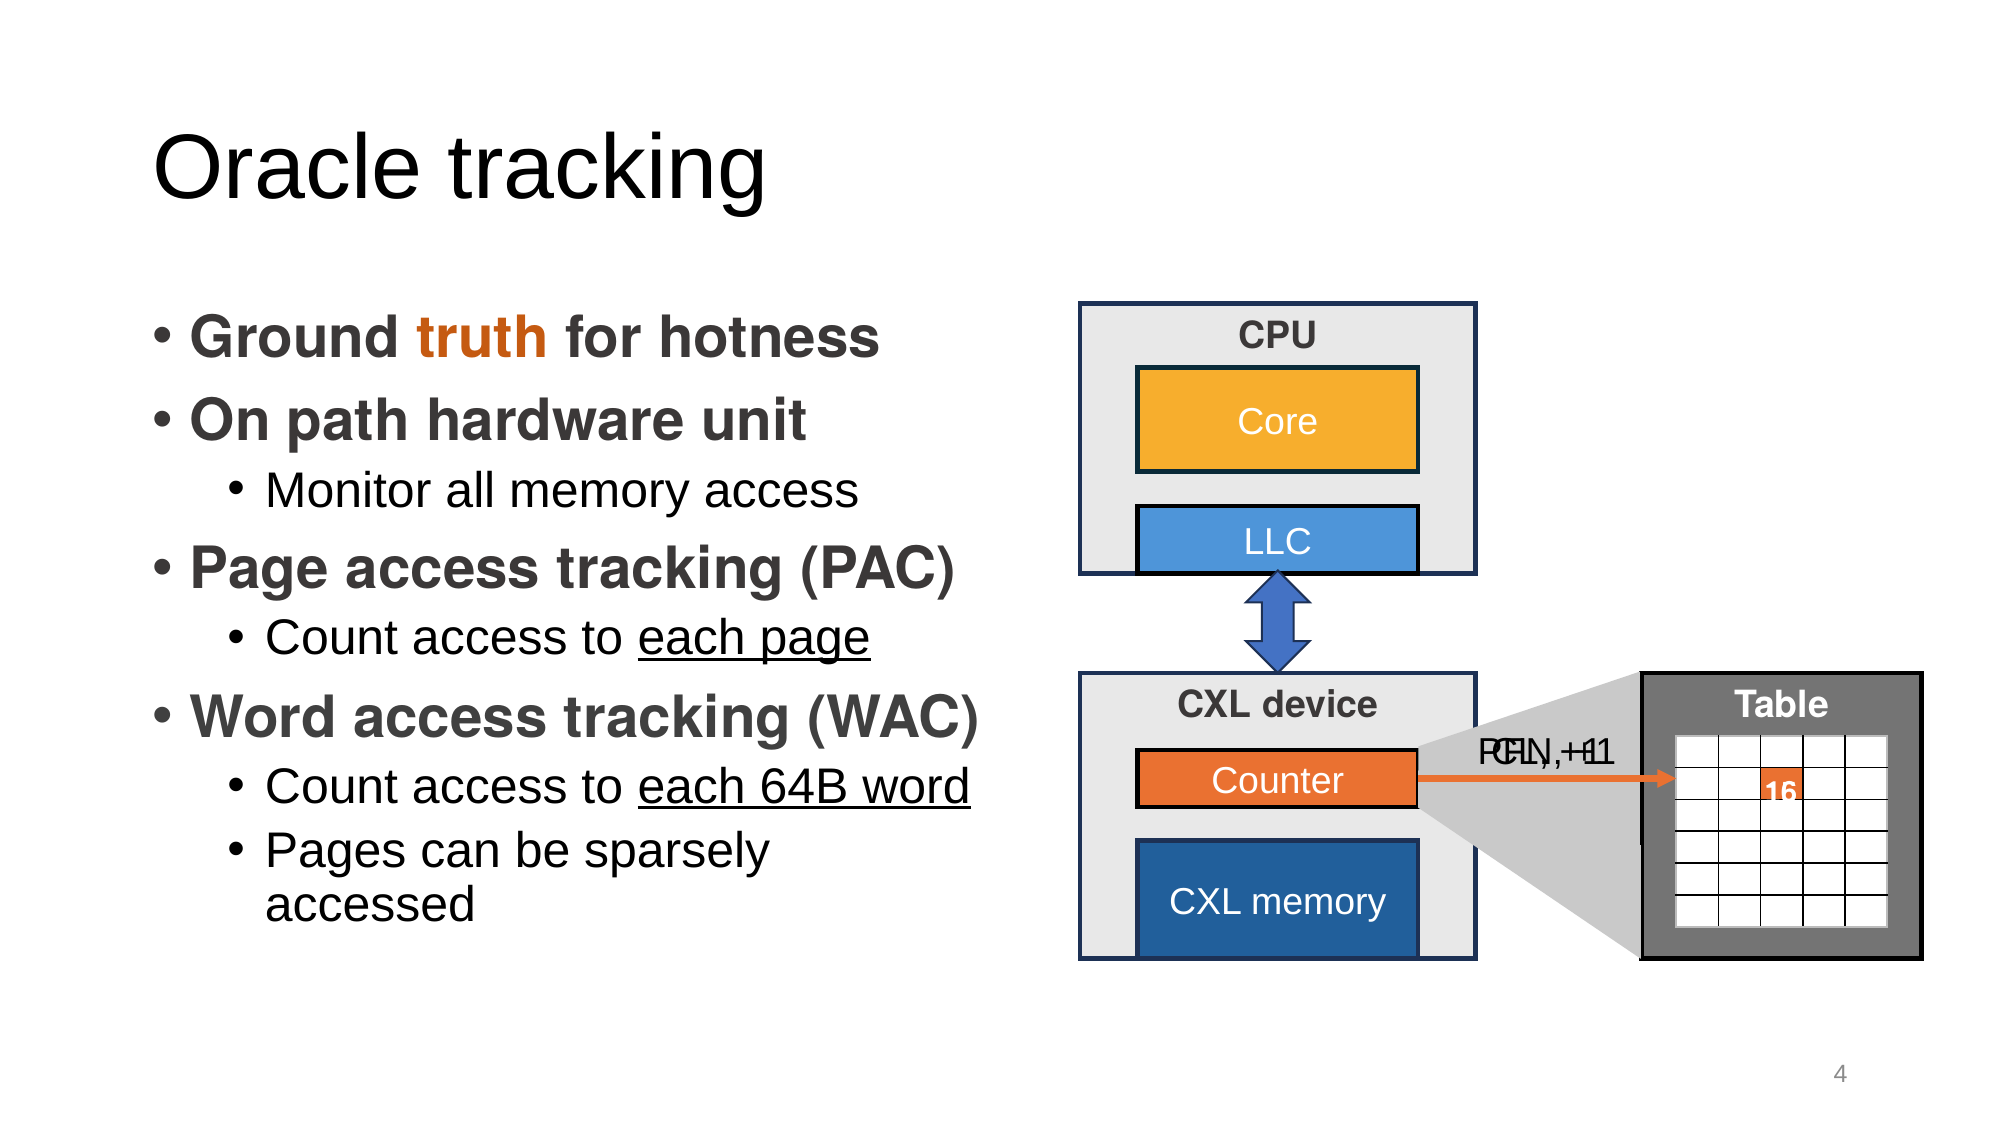

# Oracle tracking
Ground truth for hotness
On path hardware unit
Monitor all memory access
Page access tracking (PAC)
Count access to each page
Word access tracking (WAC)
Count access to each 64B word
Pages can be sparsely accessed
CPU
Core
LLC

CXL device
Table
CL, +1
PFN, +1
|  |  |  |  |  |
| --- | --- | --- | --- | --- |
|  |  |  |  |  |
|  |  |  |  |  |
|  |  |  |  |  |
|  |  |  |  |  |
|  |  |  |  |  |
Counter
15
16
CXL memory
4